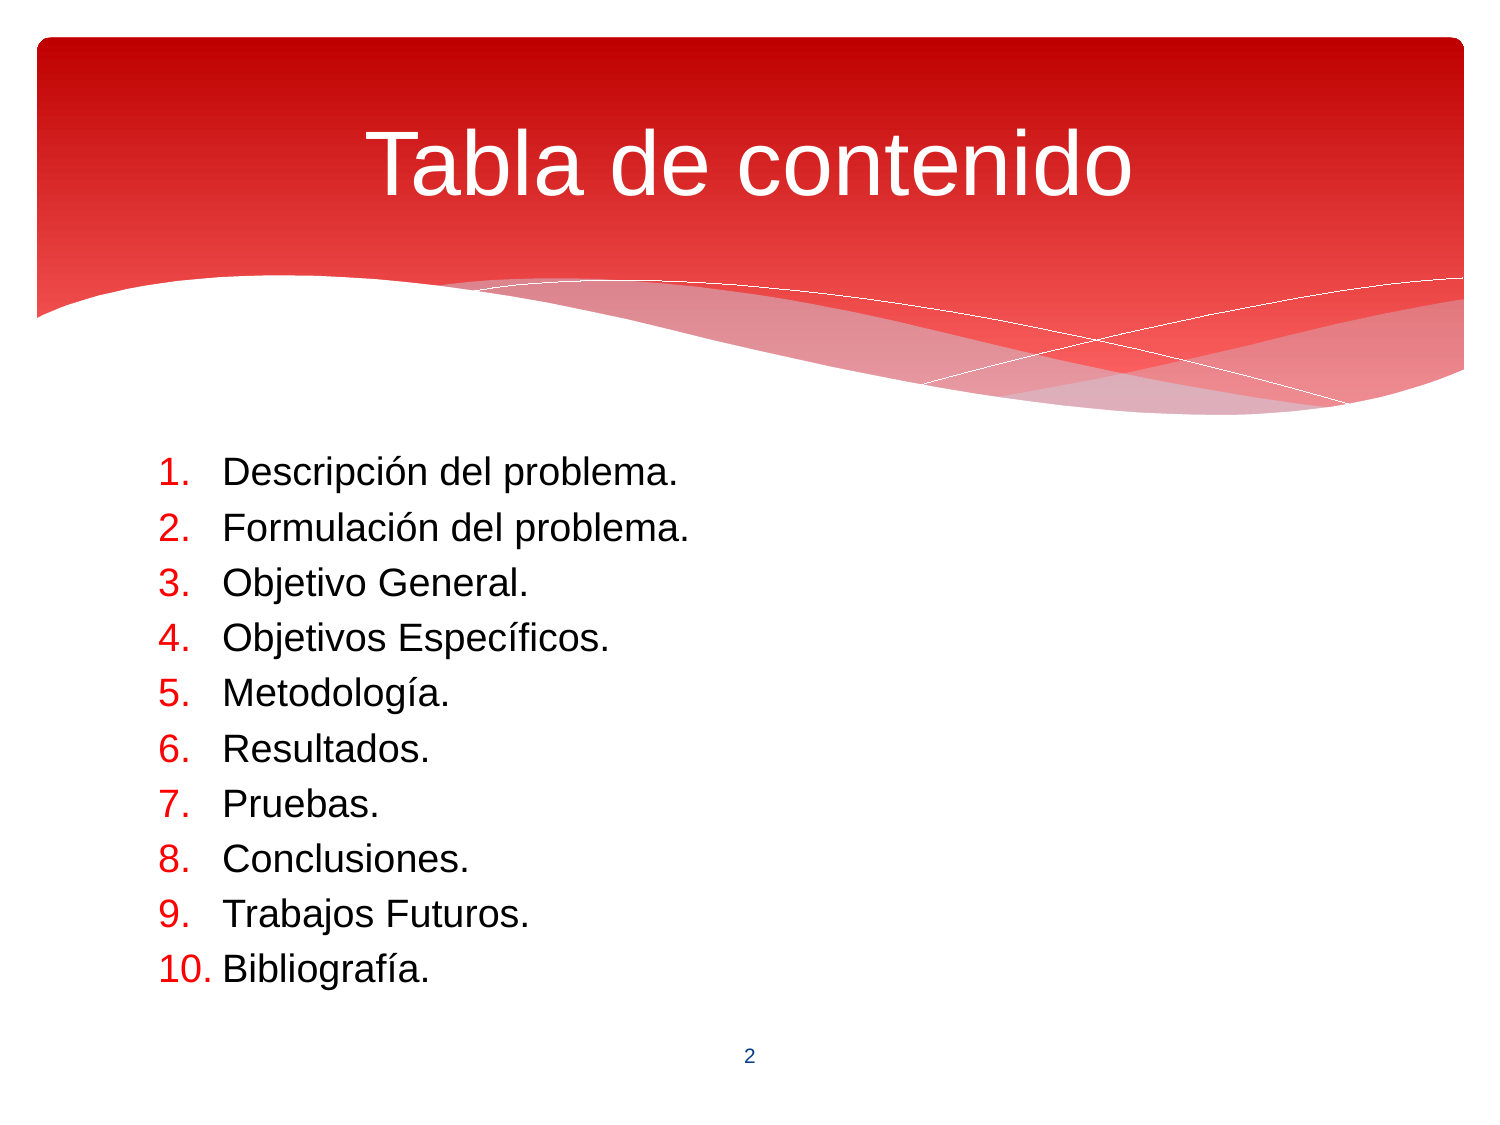

# Tabla de contenido
Descripción del problema.
Formulación del problema.
Objetivo General.
Objetivos Específicos.
Metodología.
Resultados.
Pruebas.
Conclusiones.
Trabajos Futuros.
Bibliografía.

2